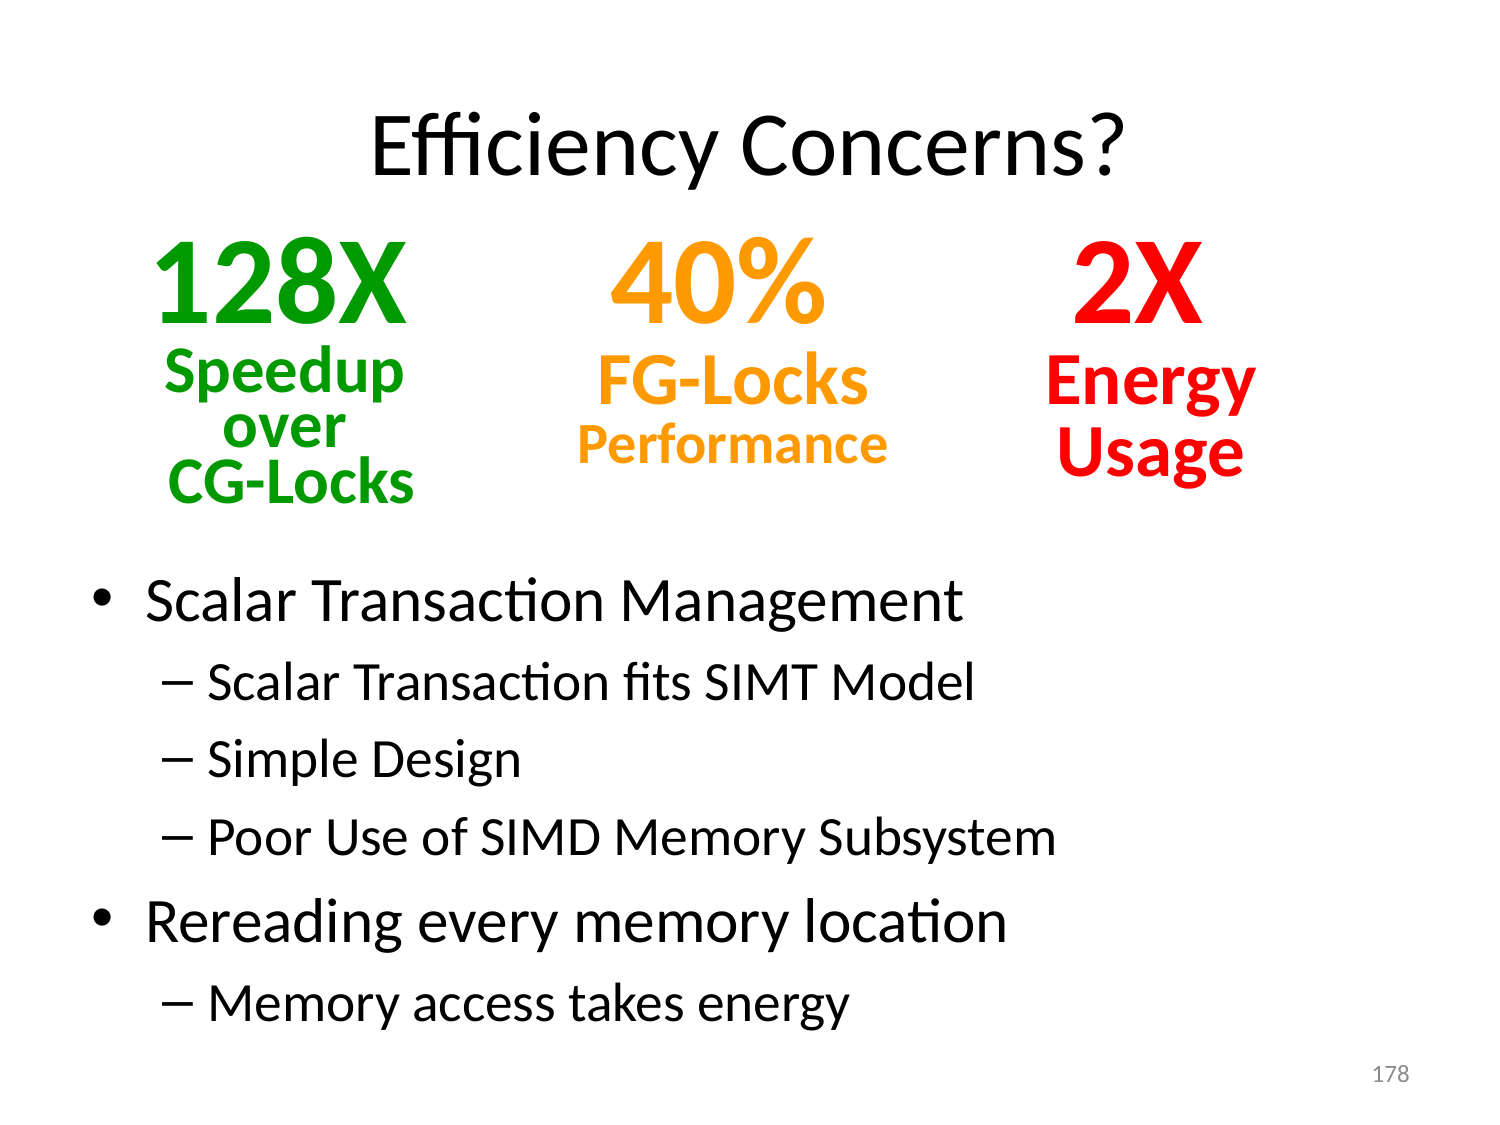

# Efficiency Concerns?
128X
Speedup
over
CG-Locks
40%
FG-Locks
Performance
2X
Energy
Usage
Scalar Transaction Management
Scalar Transaction fits SIMT Model
Simple Design
Poor Use of SIMD Memory Subsystem
Rereading every memory location
Memory access takes energy
178